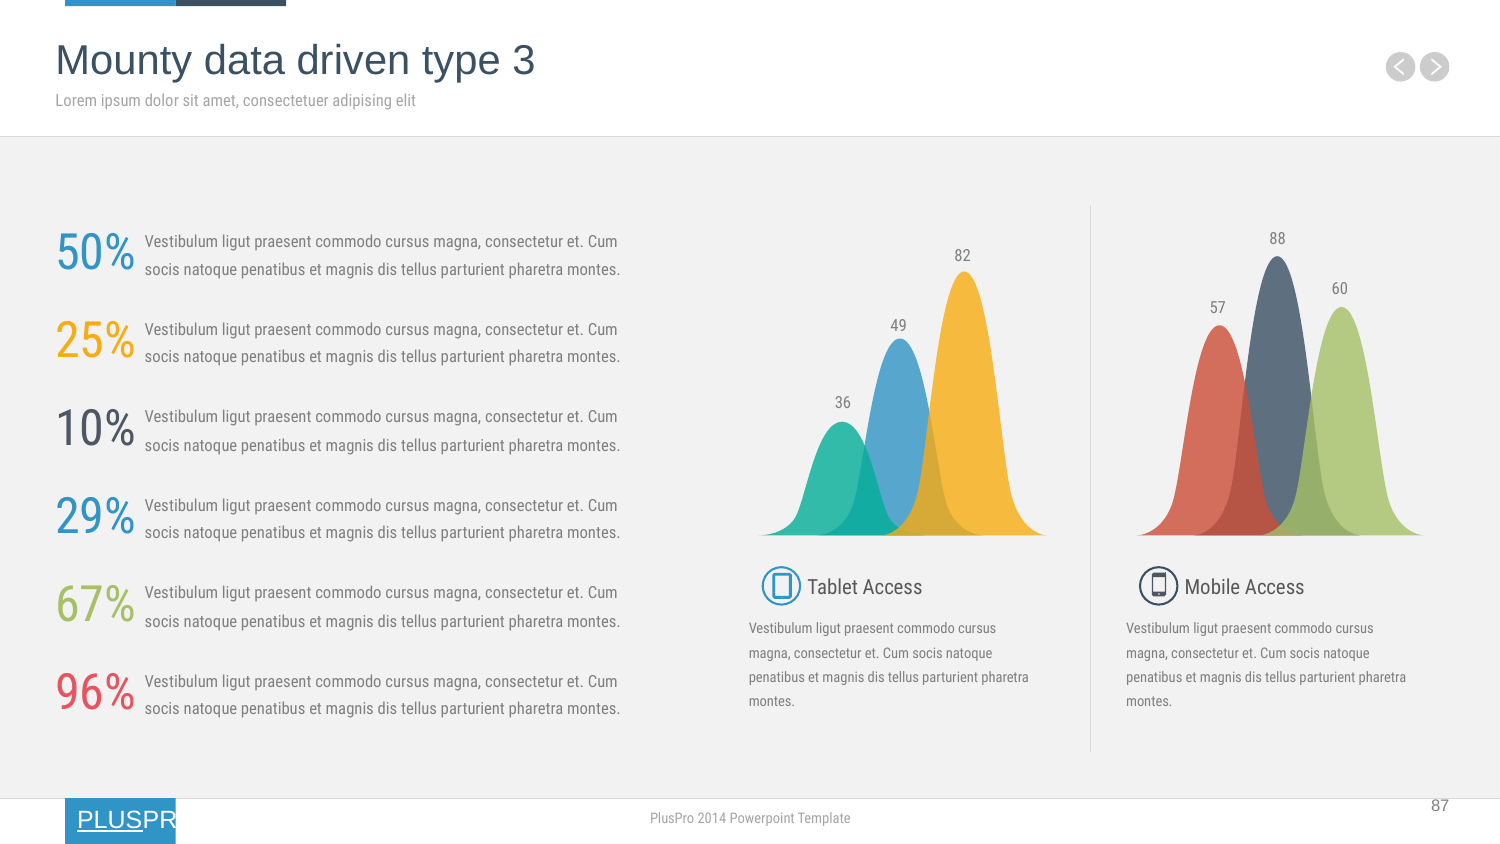

# Mounty data driven type 3
Lorem ipsum dolor sit amet, consectetuer adipising elit

82

49

36

Tablet Access

Vestibulum ligut praesent commodo cursus magna, consectetur et. Cum socis natoque penatibus et magnis dis tellus parturient pharetra montes.
50%
Vestibulum ligut praesent commodo cursus magna, consectetur et. Cum socis natoque penatibus et magnis dis tellus parturient pharetra montes.
88

60
57

Mobile Access

Vestibulum ligut praesent commodo cursus magna, consectetur et. Cum socis natoque penatibus et magnis dis tellus parturient pharetra montes.
25%
Vestibulum ligut praesent commodo cursus magna, consectetur et. Cum socis natoque penatibus et magnis dis tellus parturient pharetra montes.
10%
Vestibulum ligut praesent commodo cursus magna, consectetur et. Cum socis natoque penatibus et magnis dis tellus parturient pharetra montes.
29%
Vestibulum ligut praesent commodo cursus magna, consectetur et. Cum socis natoque penatibus et magnis dis tellus parturient pharetra montes.
67%
Vestibulum ligut praesent commodo cursus magna, consectetur et. Cum socis natoque penatibus et magnis dis tellus parturient pharetra montes.
96%
Vestibulum ligut praesent commodo cursus magna, consectetur et. Cum socis natoque penatibus et magnis dis tellus parturient pharetra montes.
87